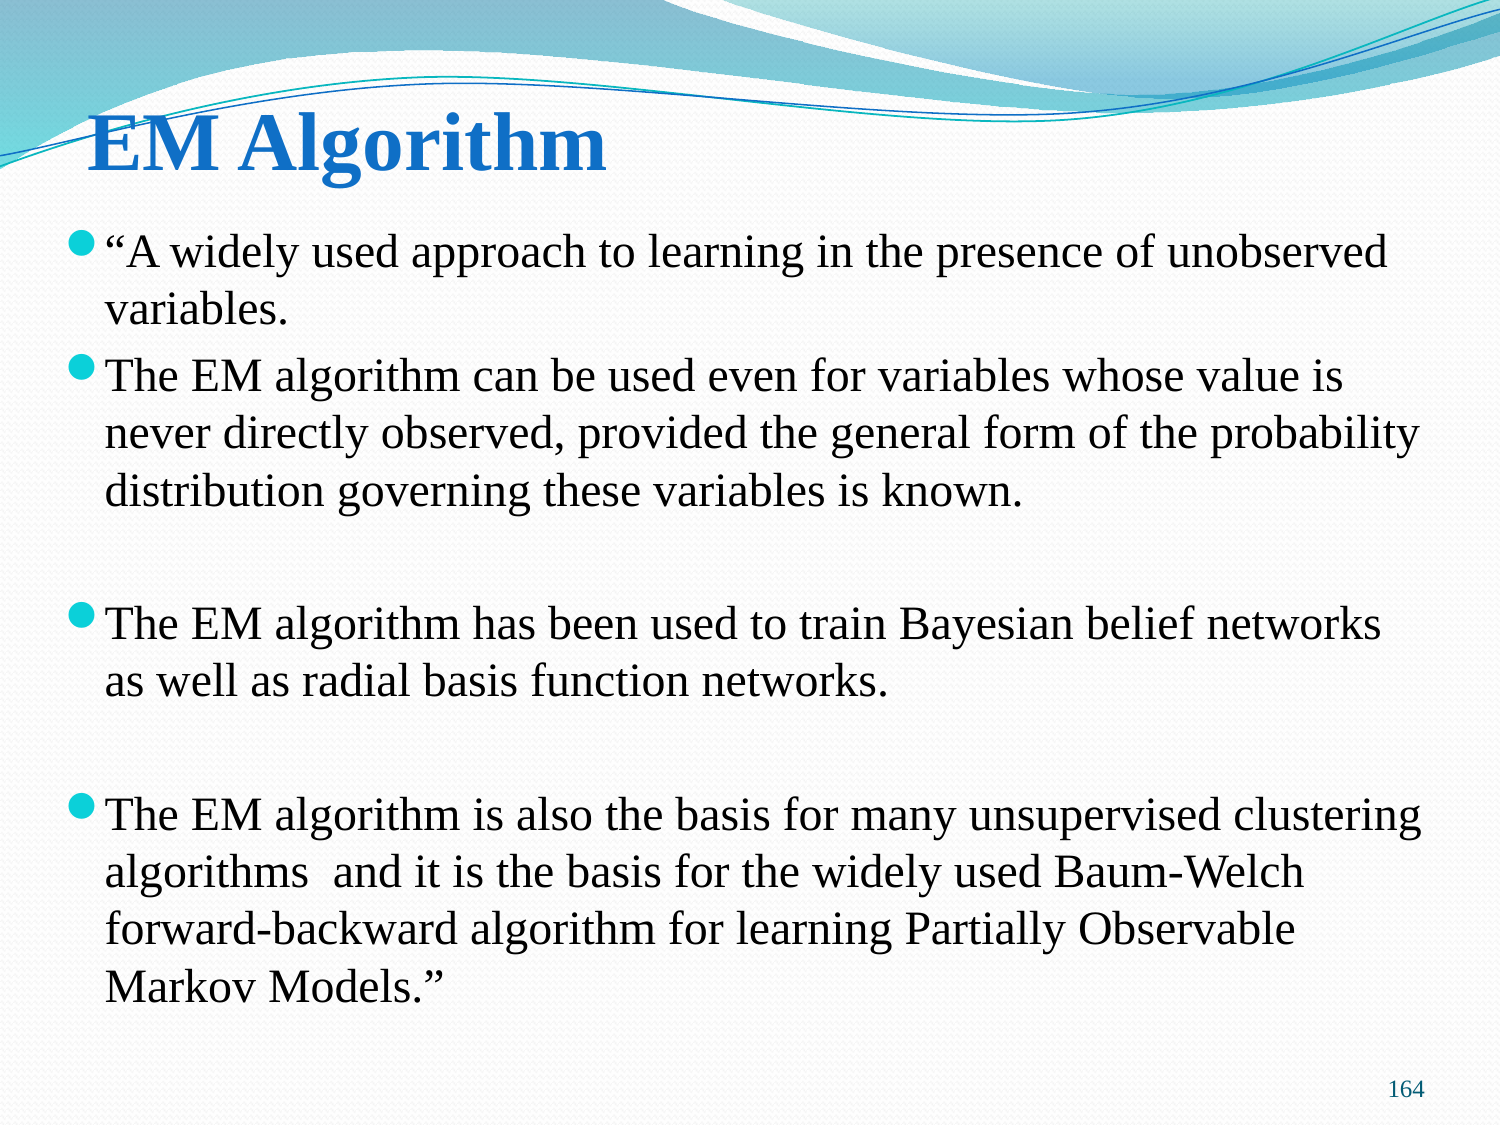

# EM Algorithm
“A widely used approach to learning in the presence of unobserved variables.
The EM algorithm can be used even for variables whose value is never directly observed, provided the general form of the probability distribution governing these variables is known.

The EM algorithm has been used to train Bayesian belief networks  as well as radial basis function networks.

The EM algorithm is also the basis for many unsupervised clustering algorithms  and it is the basis for the widely used Baum-Welch forward-backward algorithm for learning Partially Observable Markov Models.”

164